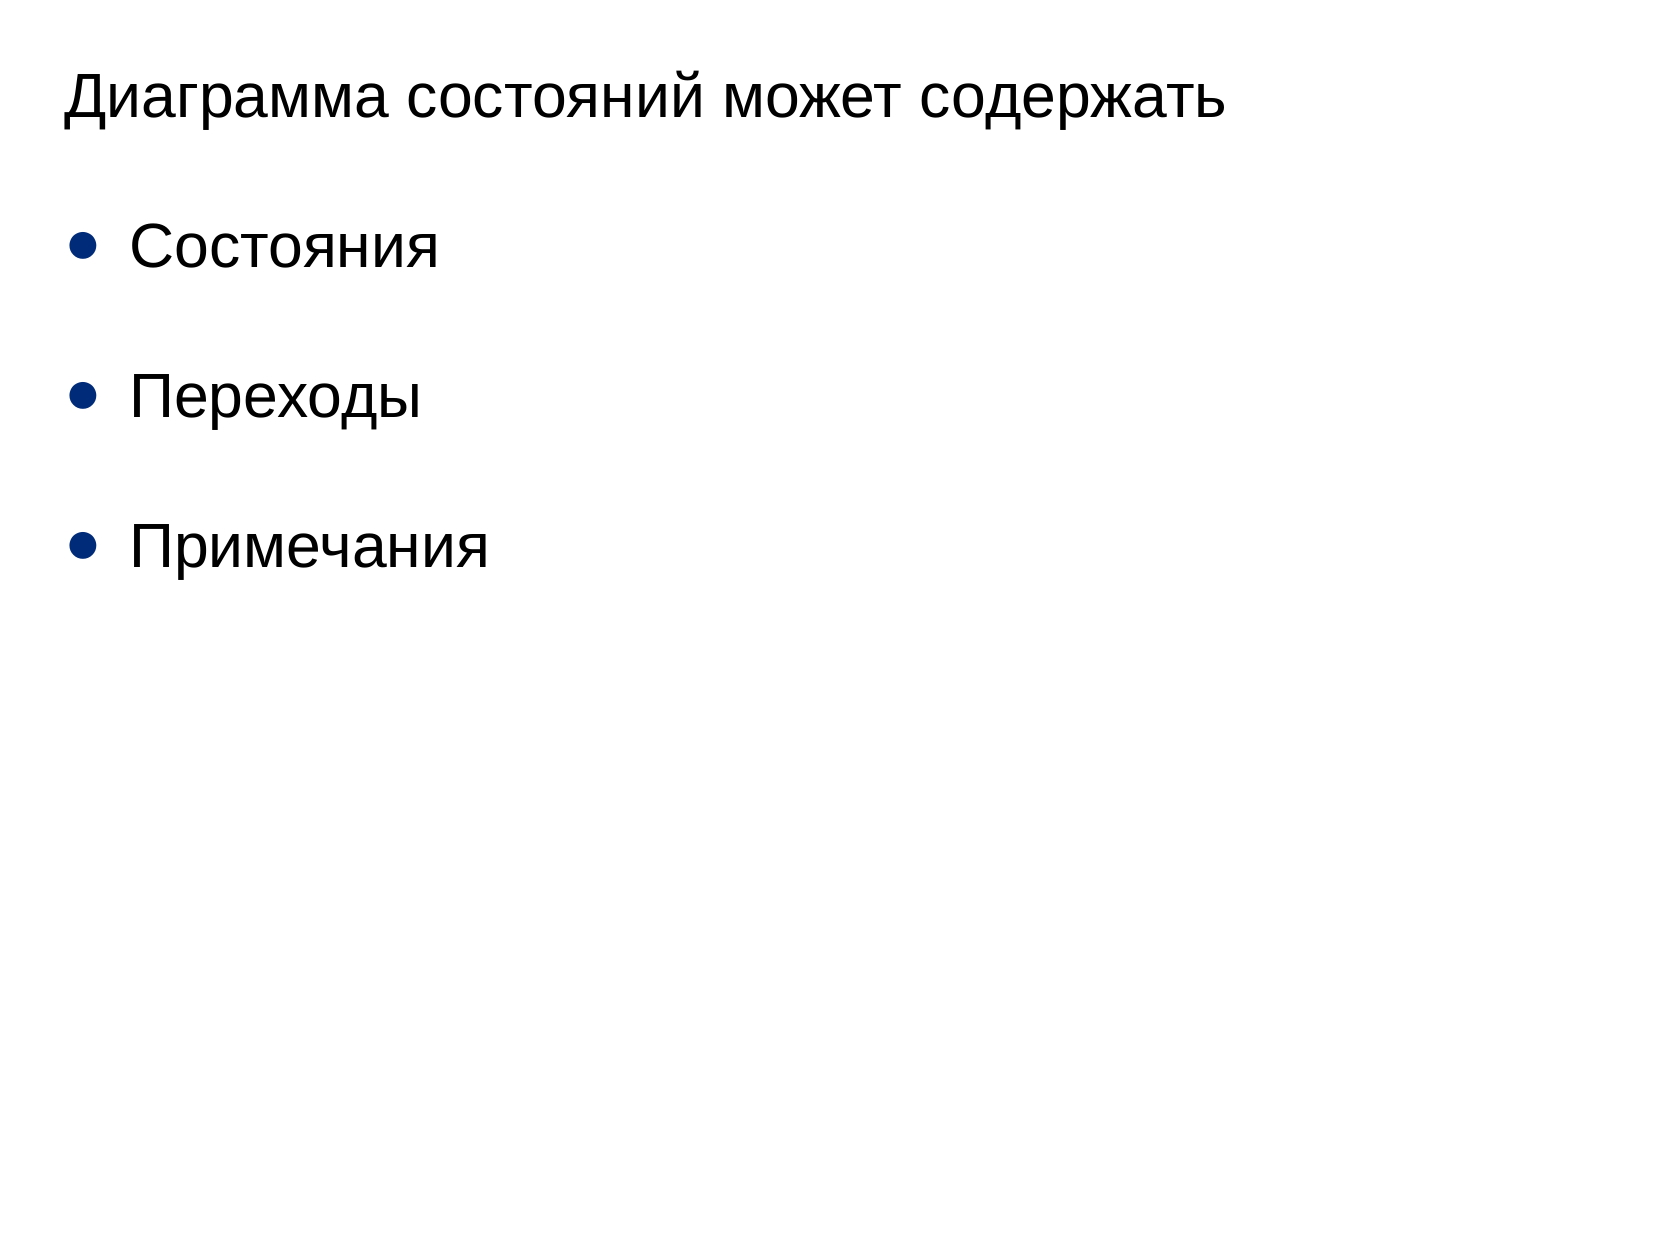

Диаграмма состояний может содержать

Состояния

Переходы

Примечания
8